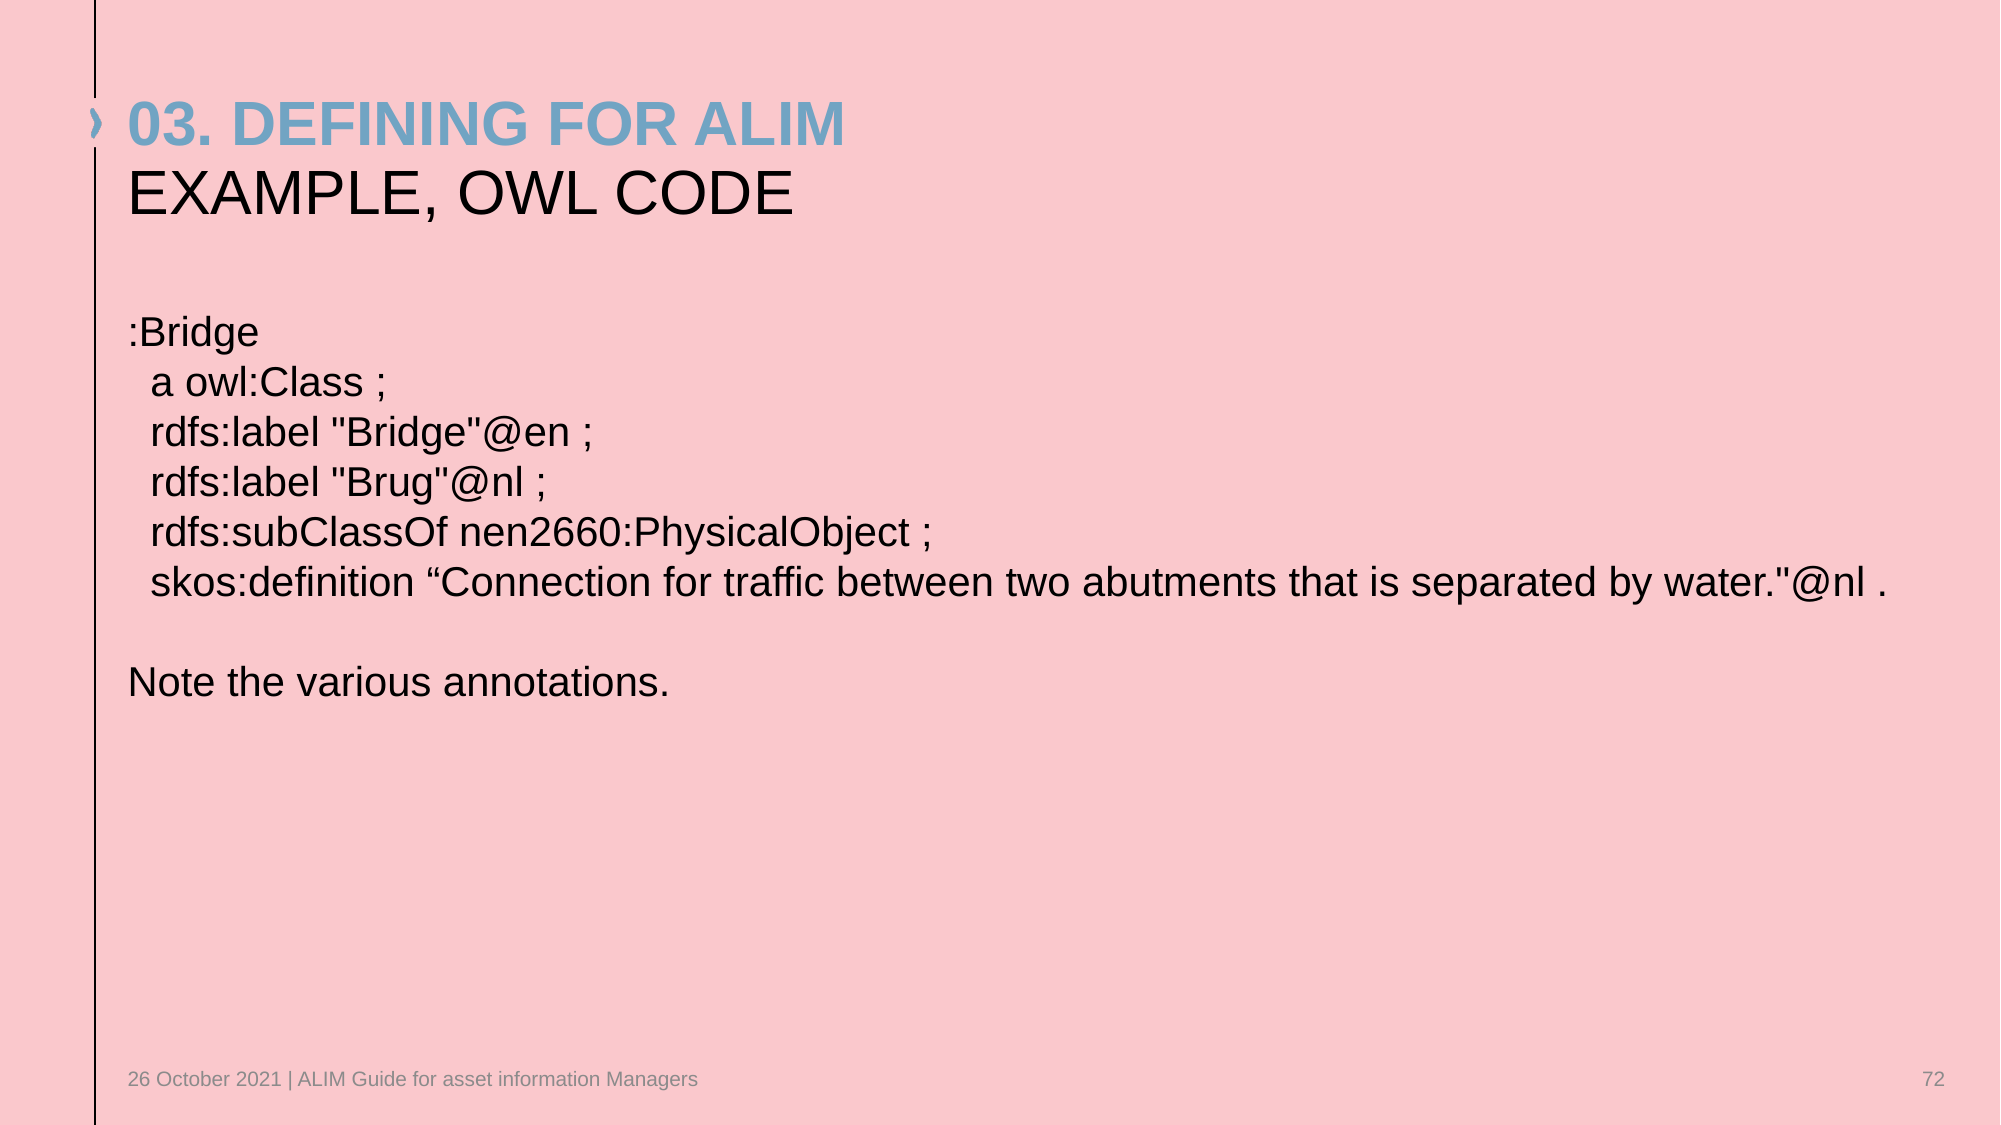

# 03. Defining for alim
Example, OWL code
:Bridge
  a owl:Class ;
  rdfs:label "Bridge"@en ;
  rdfs:label "Brug"@nl ;
  rdfs:subClassOf nen2660:PhysicalObject ;
  skos:definition “Connection for traffic between two abutments that is separated by water."@nl .

Note the various annotations.
26 October 2021 | ALIM Guide for asset information Managers

72